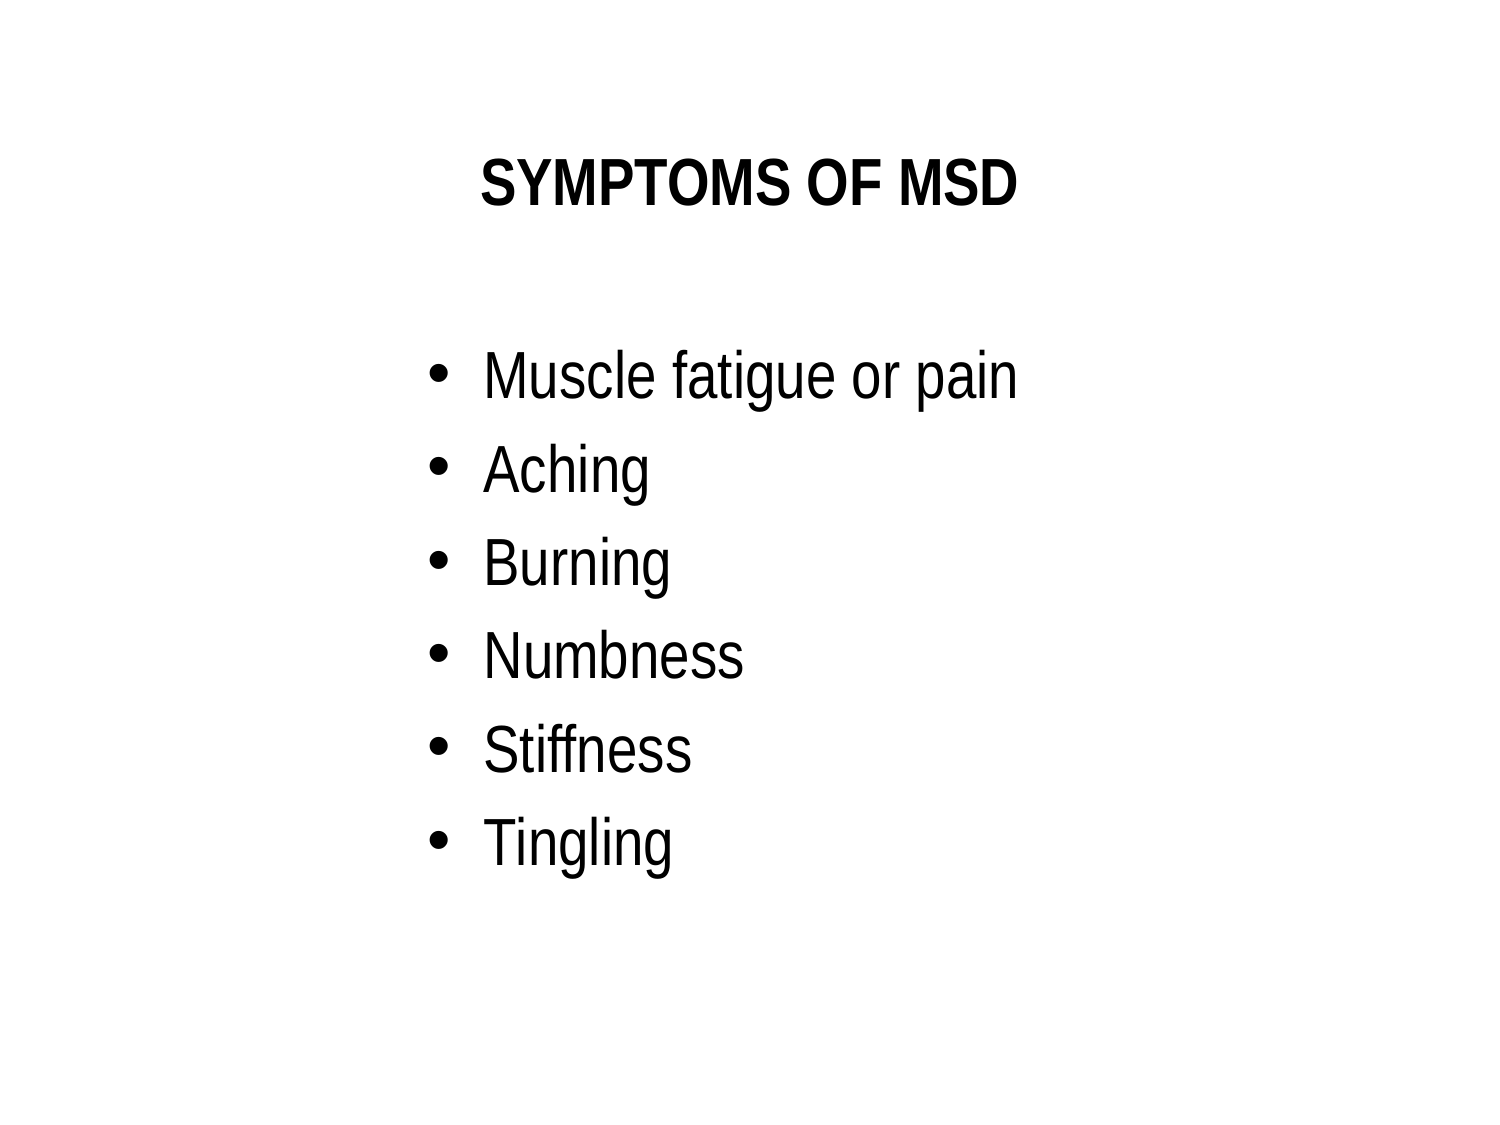

SYMPTOMS OF MSD
Muscle fatigue or pain
Aching
Burning
Numbness
Stiffness
Tingling